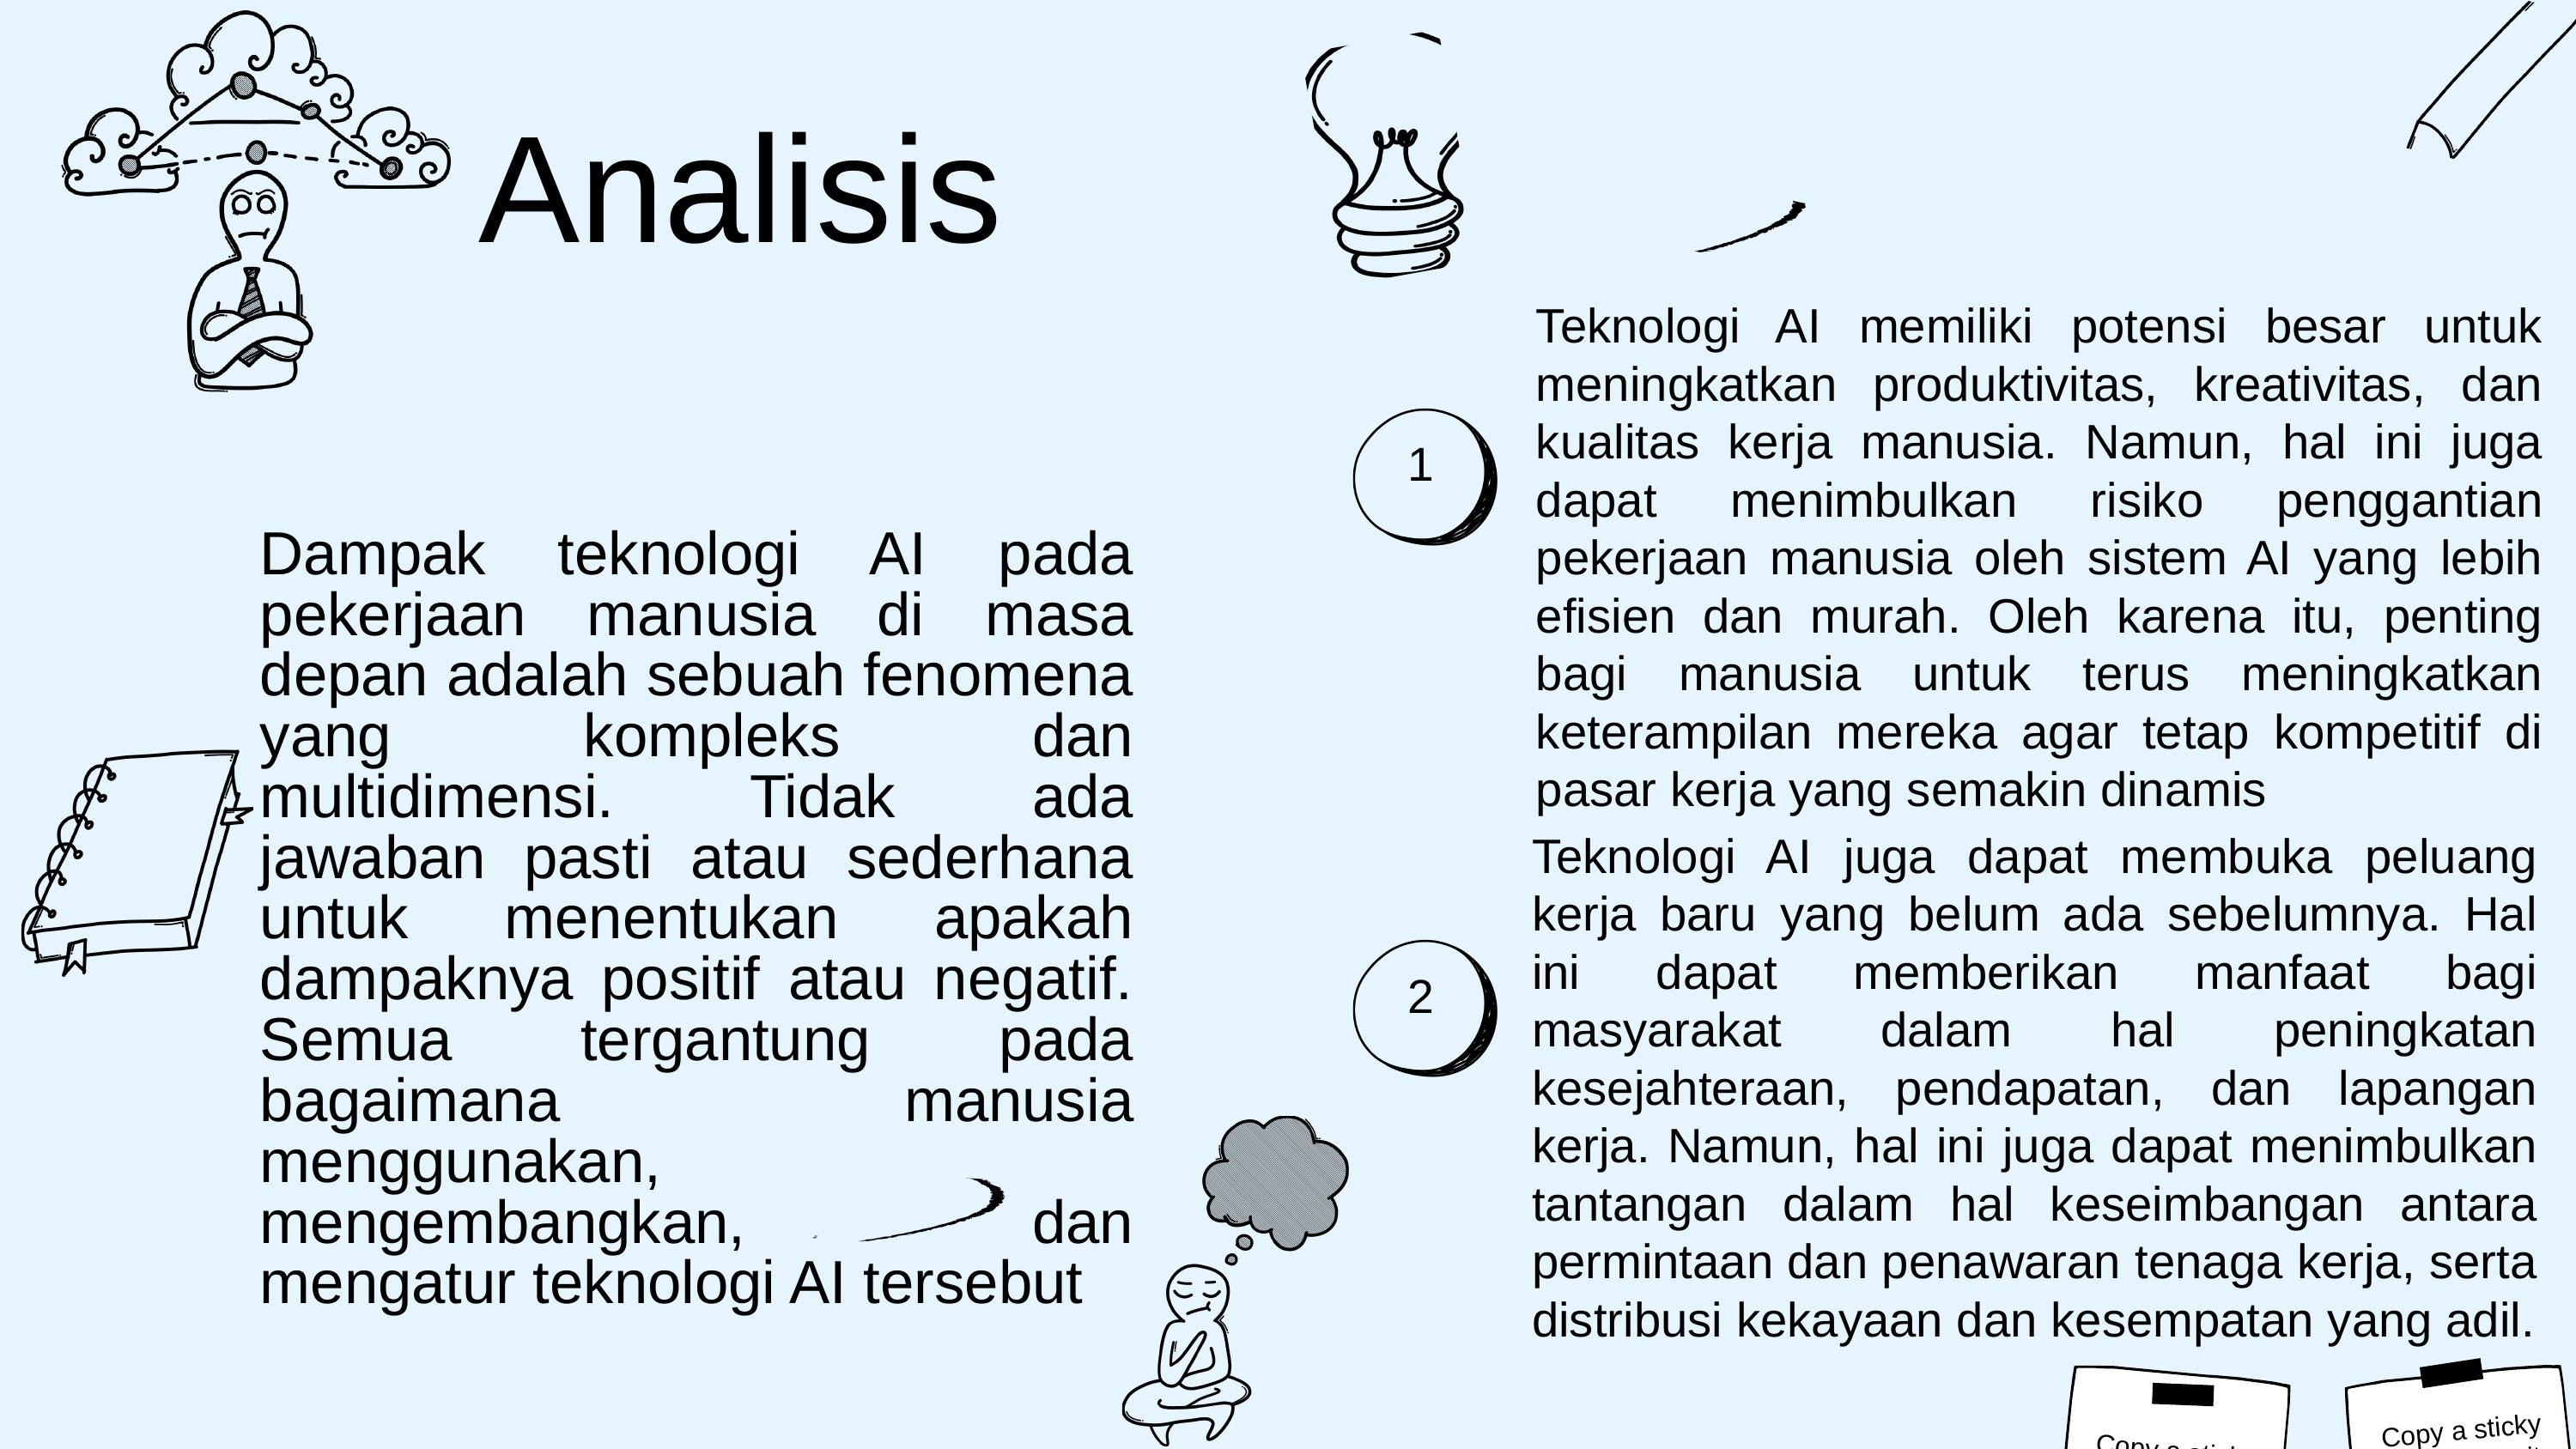

Analisis
Teknologi AI memiliki potensi besar untuk meningkatkan produktivitas, kreativitas, dan kualitas kerja manusia. Namun, hal ini juga dapat menimbulkan risiko penggantian pekerjaan manusia oleh sistem AI yang lebih efisien dan murah. Oleh karena itu, penting bagi manusia untuk terus meningkatkan keterampilan mereka agar tetap kompetitif di pasar kerja yang semakin dinamis

1
Dampak teknologi AI pada pekerjaan manusia di masa depan adalah sebuah fenomena yang kompleks dan multidimensi. Tidak ada jawaban pasti atau sederhana untuk menentukan apakah dampaknya positif atau negatif. Semua tergantung pada bagaimana manusia menggunakan, mengembangkan, dan mengatur teknologi AI tersebut

Teknologi AI juga dapat membuka peluang kerja baru yang belum ada sebelumnya. Hal ini dapat memberikan manfaat bagi masyarakat dalam hal peningkatan kesejahteraan, pendapatan, dan lapangan kerja. Namun, hal ini juga dapat menimbulkan tantangan dalam hal keseimbangan antara permintaan dan penawaran tenaga kerja, serta distribusi kekayaan dan kesempatan yang adil.

2

Copy a sticky note, then write your thoughts
Copy a sticky note, then write your thoughts